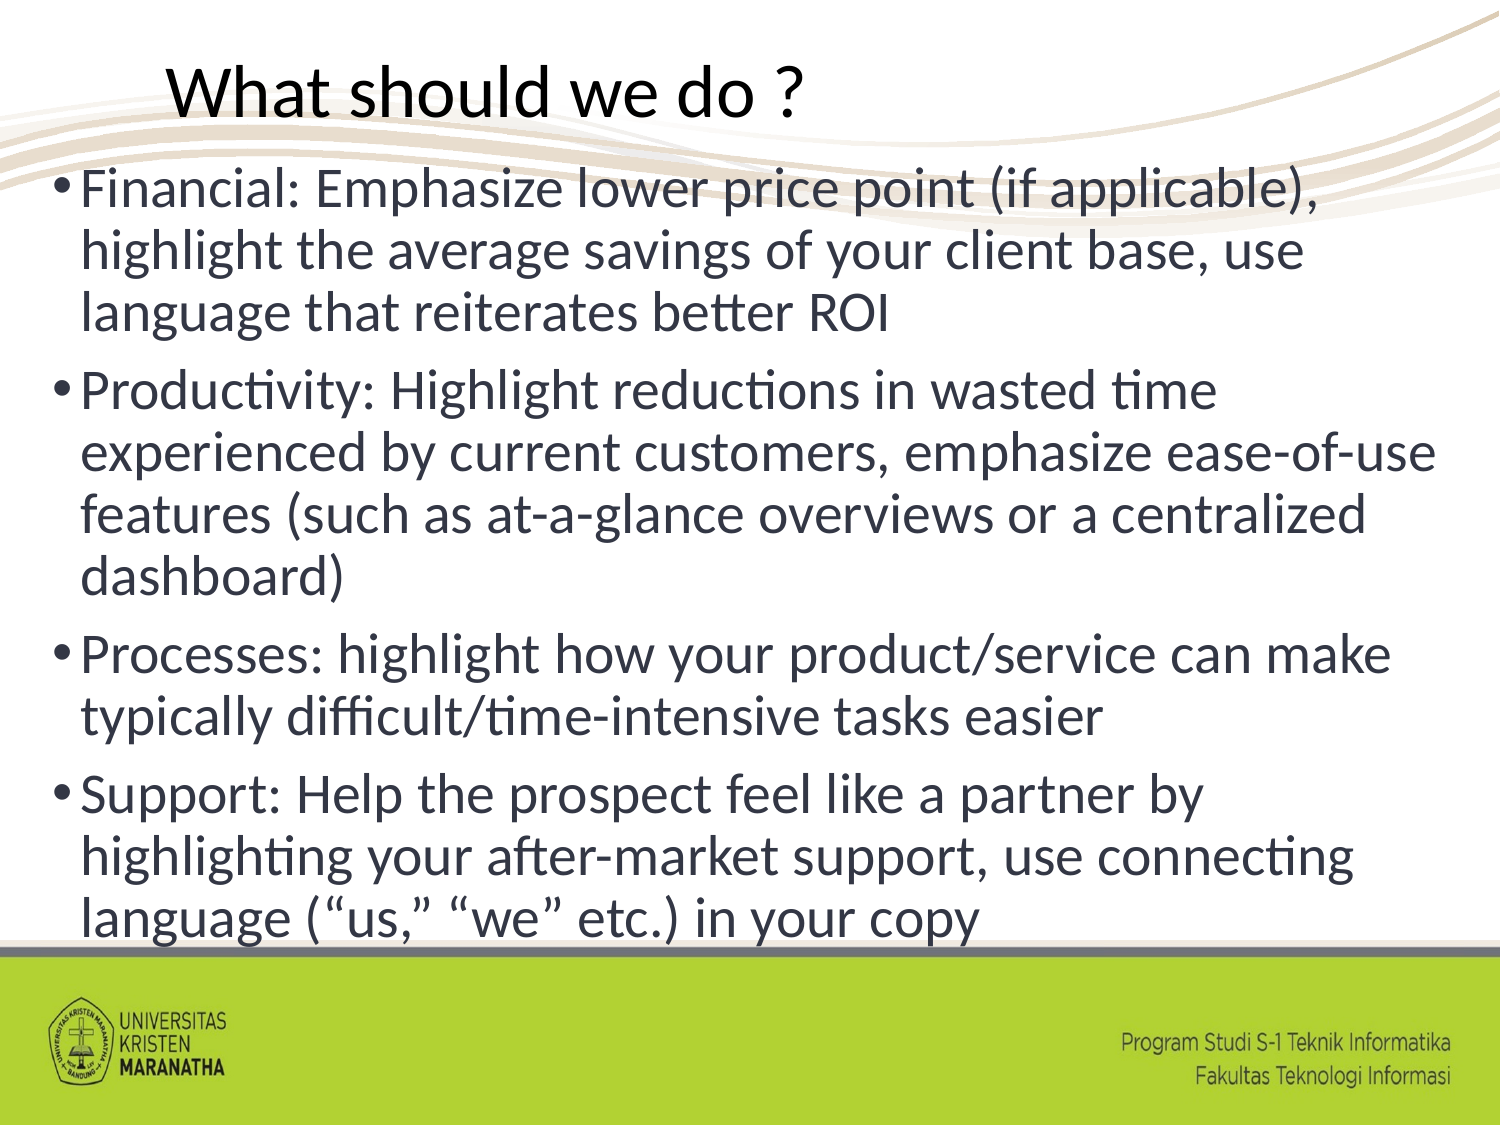

# What should we do ?
Financial: Emphasize lower price point (if applicable), highlight the average savings of your client base, use language that reiterates better ROI
Productivity: Highlight reductions in wasted time experienced by current customers, emphasize ease-of-use features (such as at-a-glance overviews or a centralized dashboard)
Processes: highlight how your product/service can make typically difficult/time-intensive tasks easier
Support: Help the prospect feel like a partner by highlighting your after-market support, use connecting language (“us,” “we” etc.) in your copy